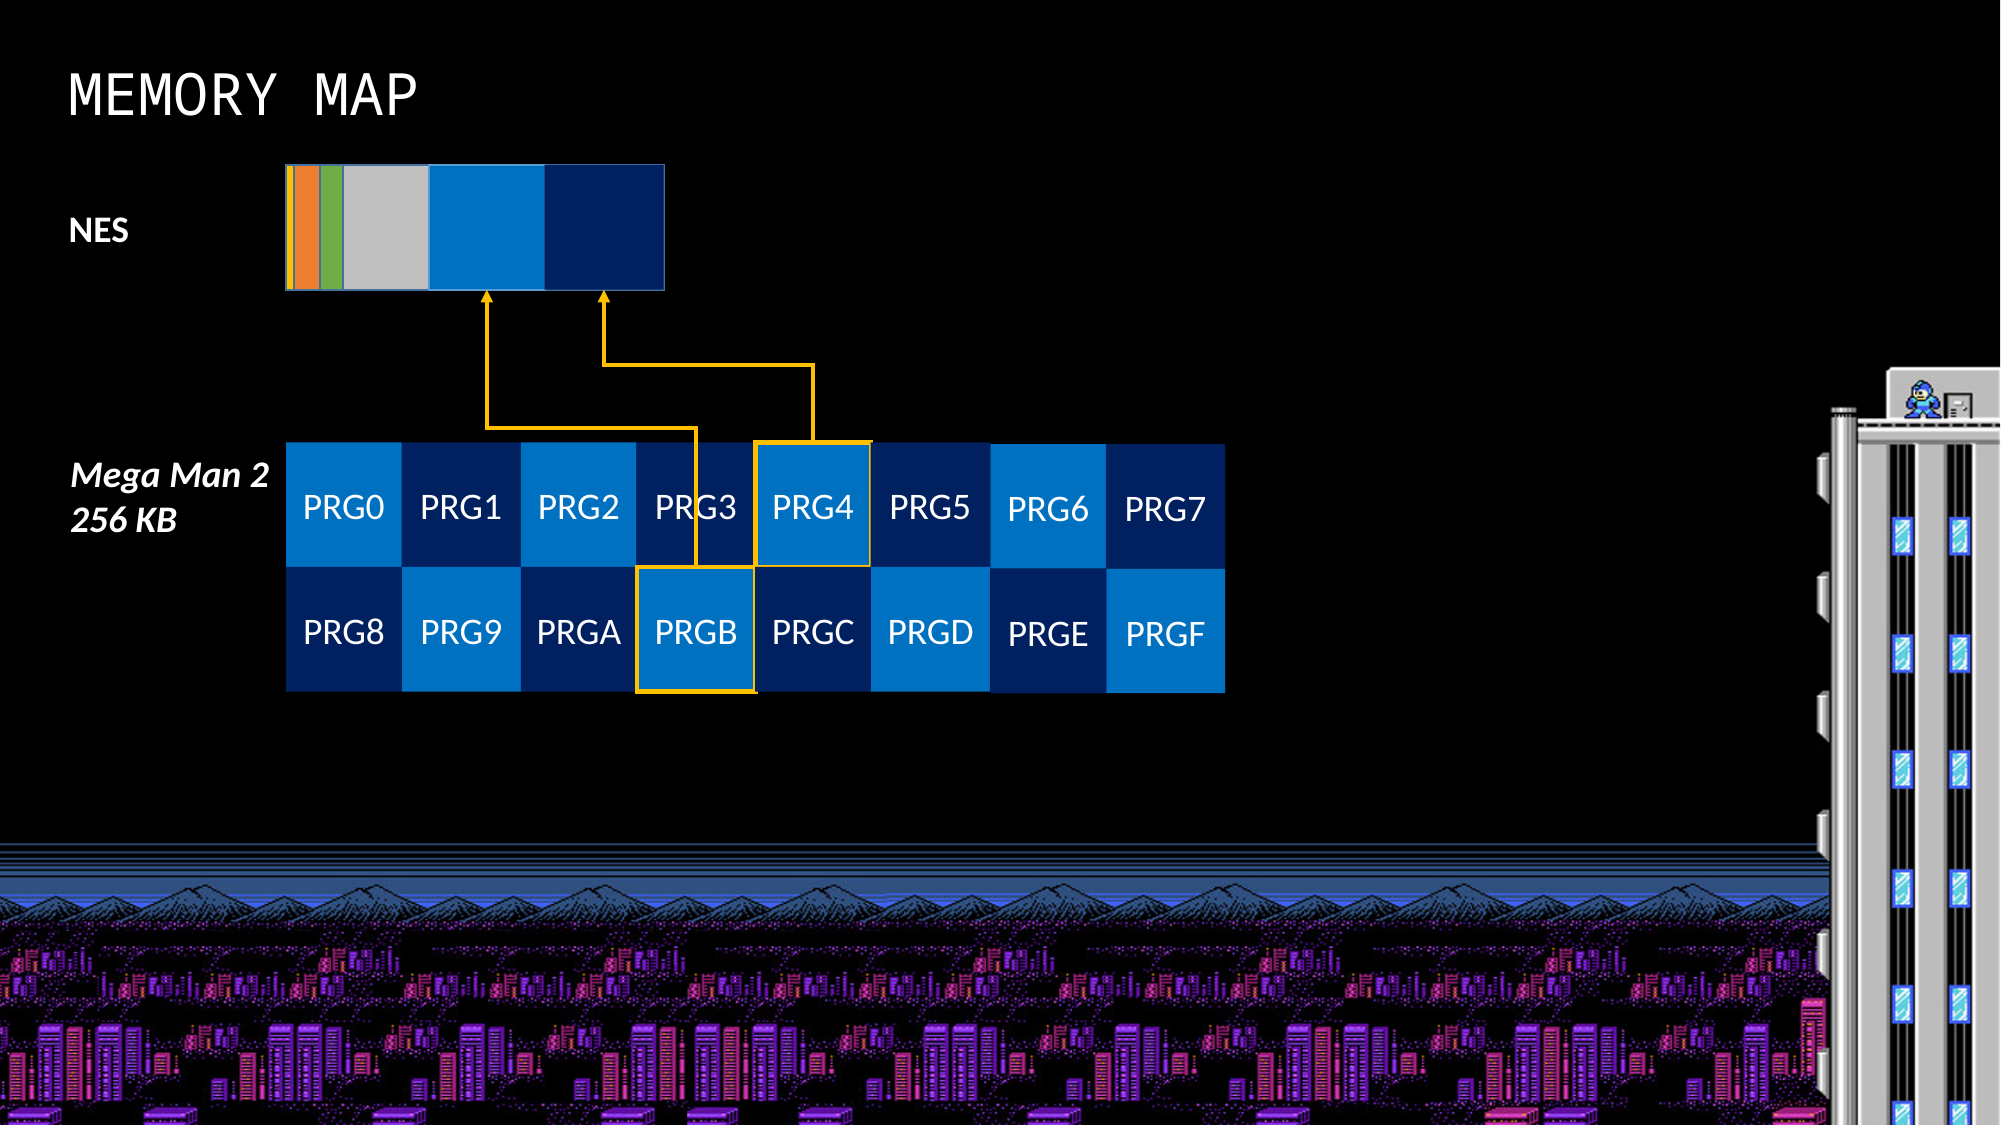

MEMORY MAP

NES
Mega Man 2
256 KB
PRG1
PRG3
PRG5
PRG0
PRG2
PRG4
PRG7
PRG6
PRG9
PRGB
PRGD
PRG8
PRGA
PRGC
PRGF
PRGE